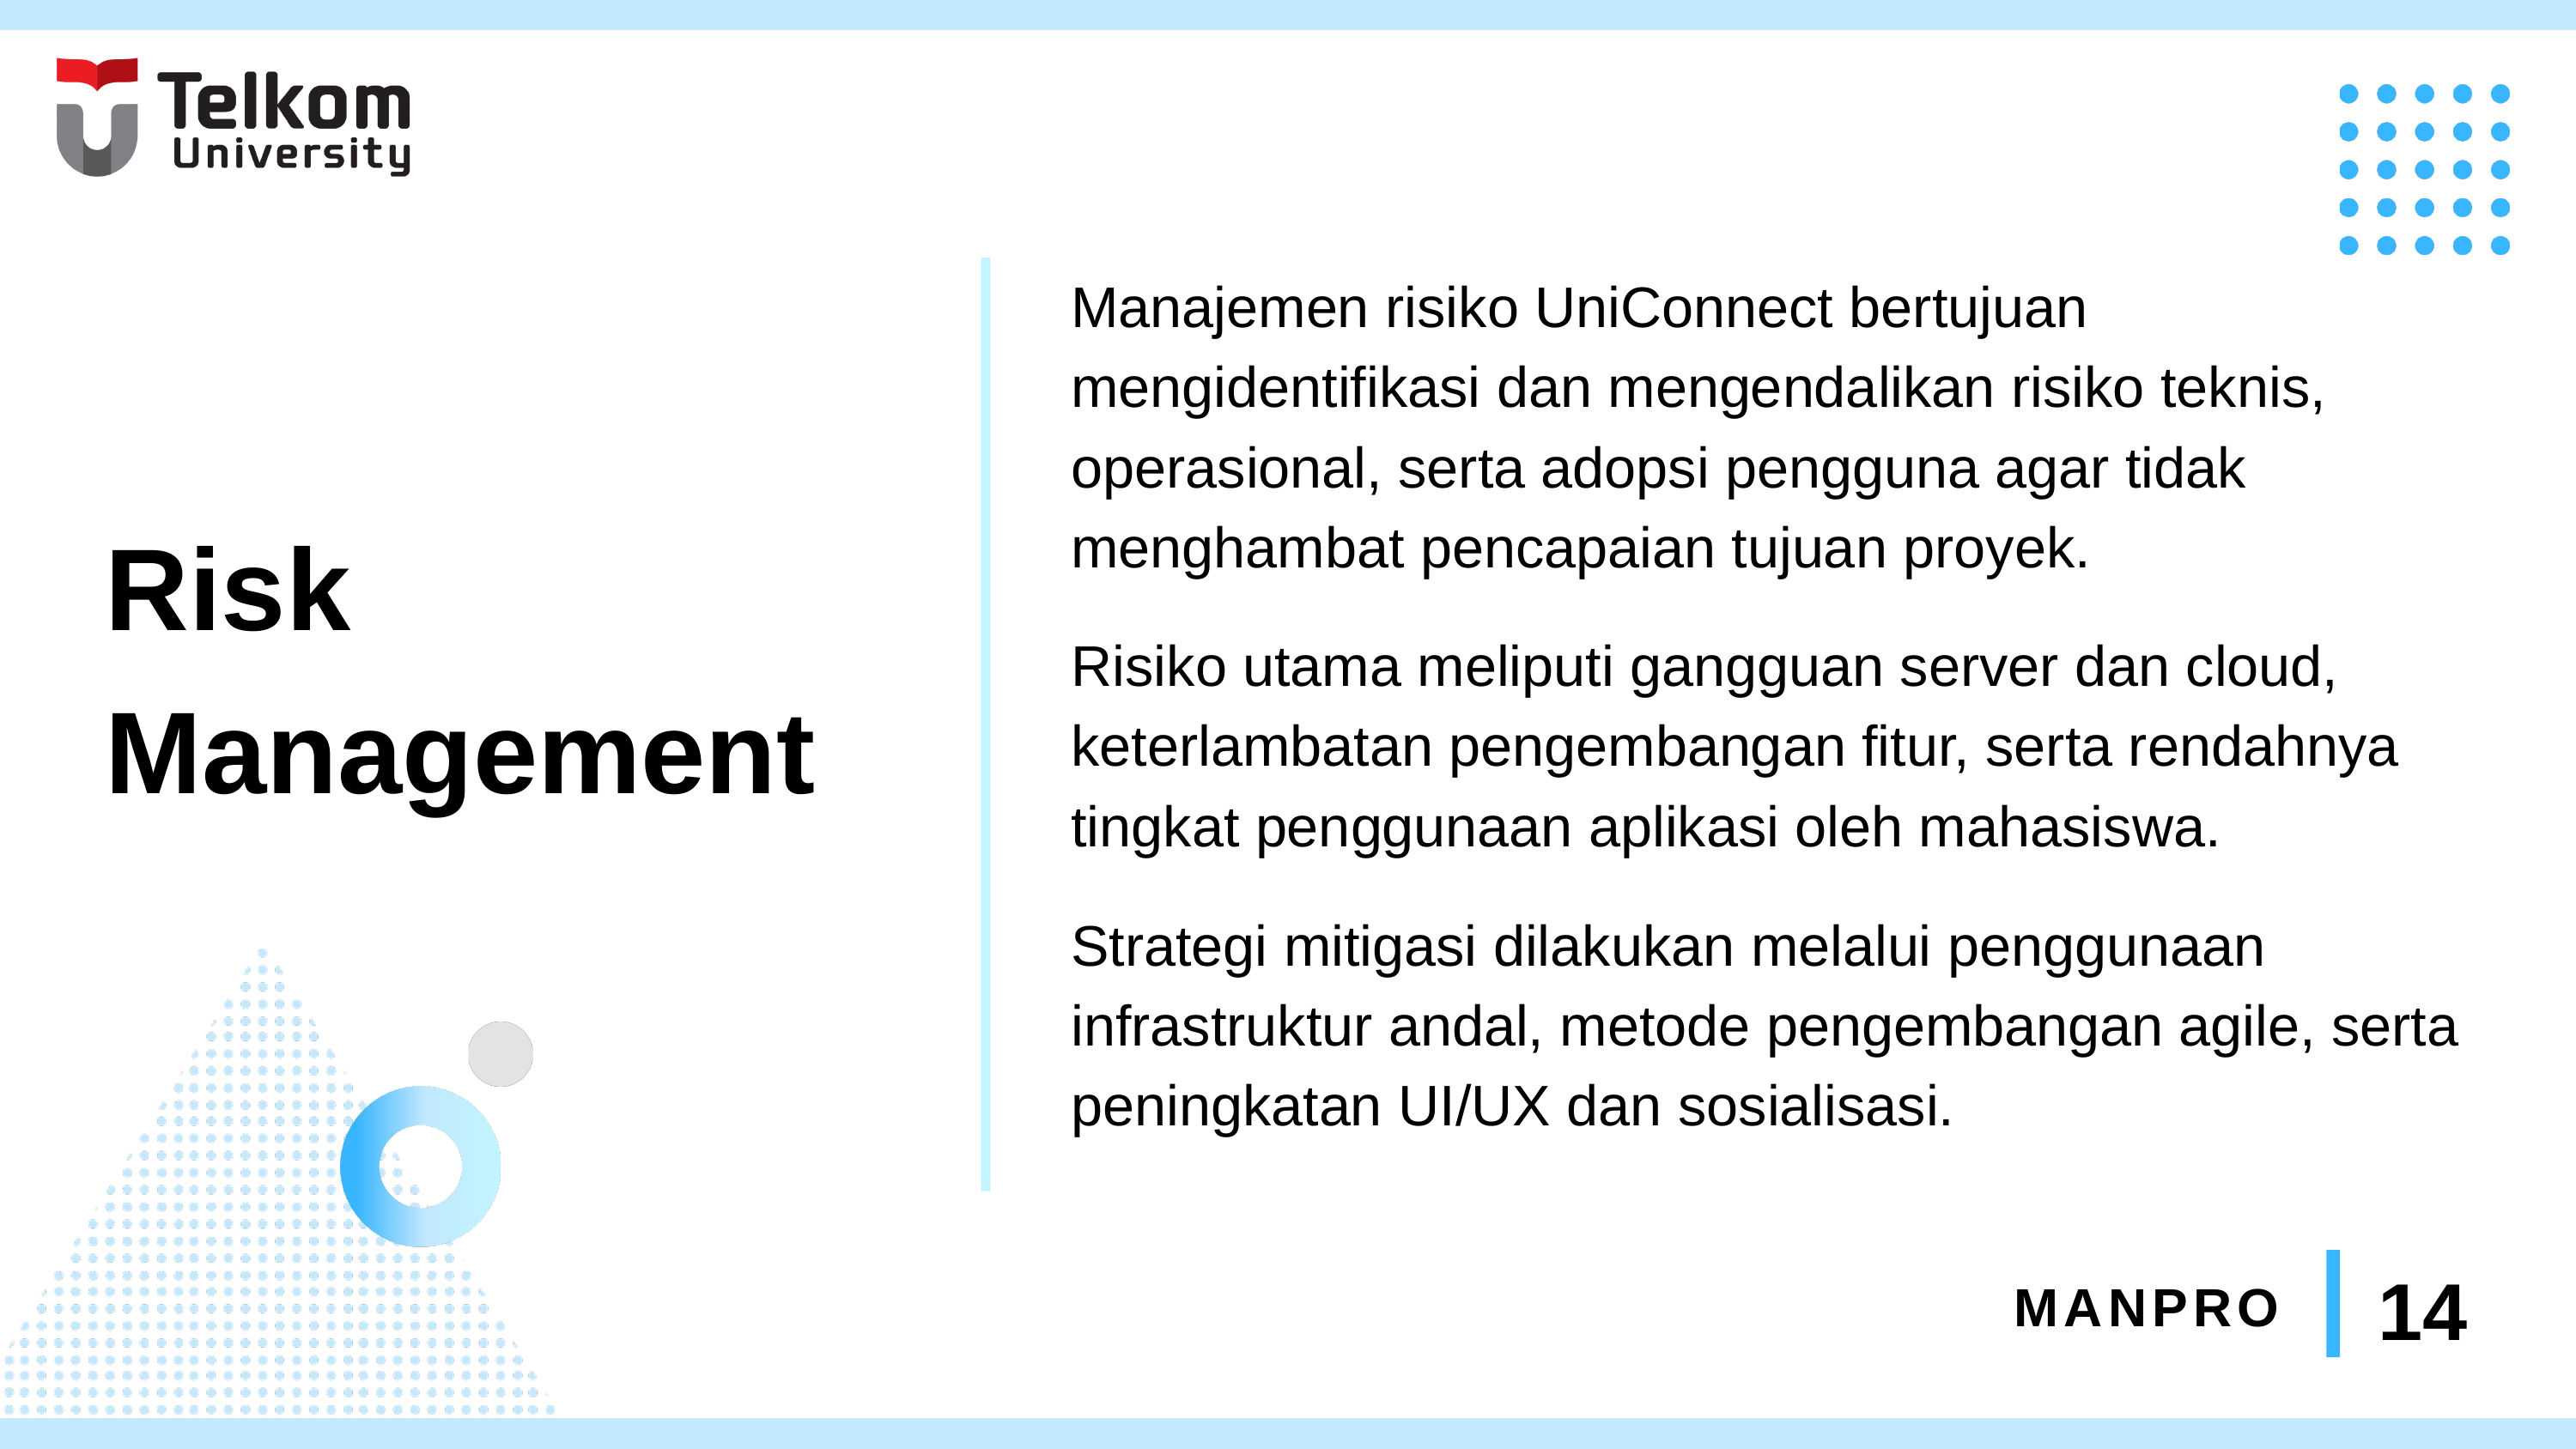

Manajemen risiko UniConnect bertujuan mengidentifikasi dan mengendalikan risiko teknis, operasional, serta adopsi pengguna agar tidak menghambat pencapaian tujuan proyek.
Risk Management
Risiko utama meliputi gangguan server dan cloud, keterlambatan pengembangan fitur, serta rendahnya tingkat penggunaan aplikasi oleh mahasiswa.
Strategi mitigasi dilakukan melalui penggunaan infrastruktur andal, metode pengembangan agile, serta peningkatan UI/UX dan sosialisasi.

14

MANPRO